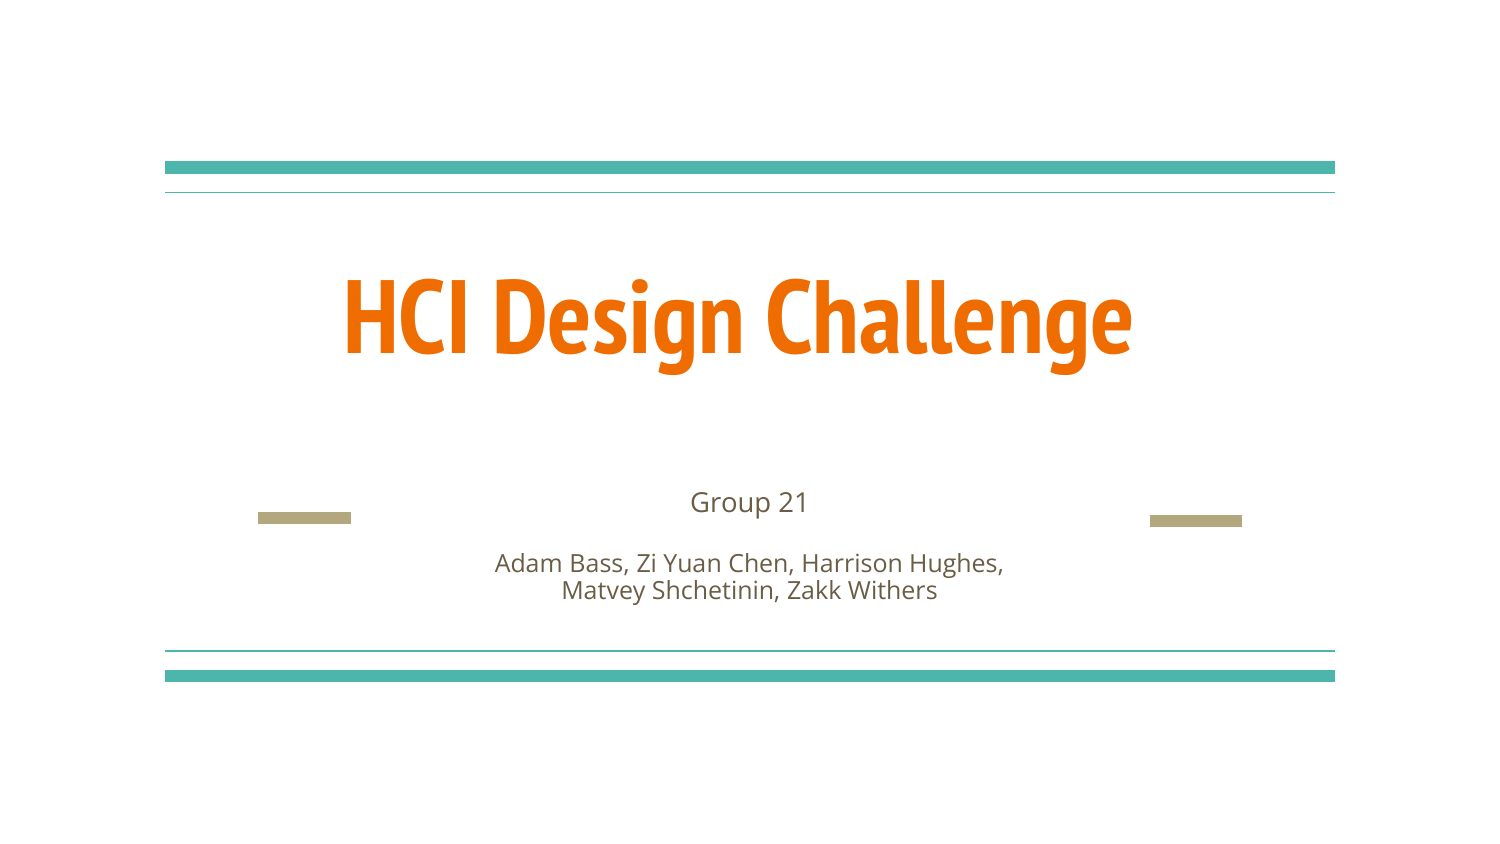

# HCI Design Challenge
Group 21
Adam Bass, Zi Yuan Chen, Harrison Hughes,
Matvey Shchetinin, Zakk Withers